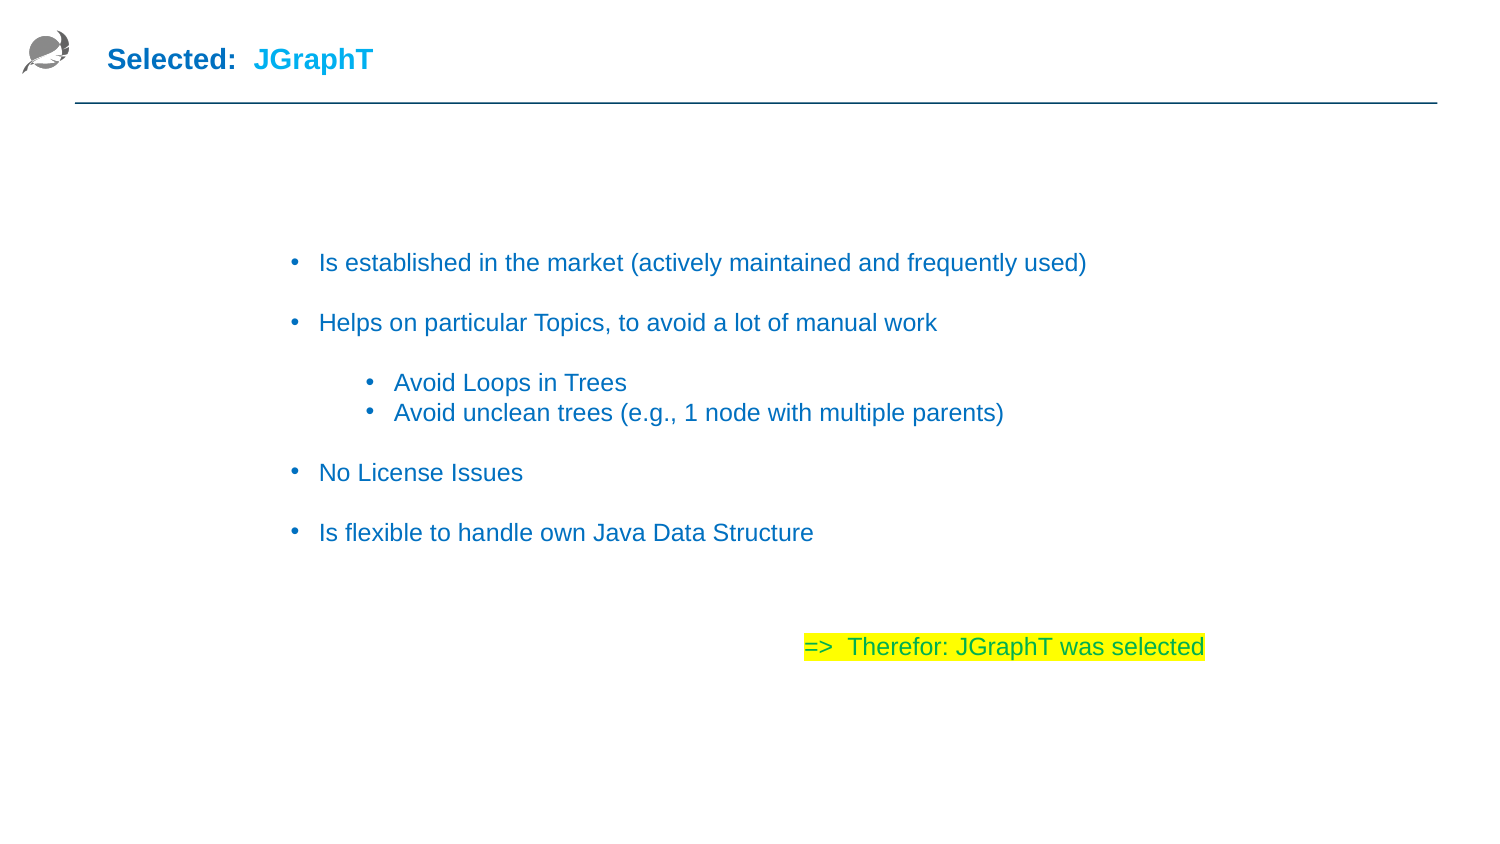

Selected:  JGraphT
Is established in the market (actively maintained and frequently used)

Helps on particular Topics, to avoid a lot of manual work

Avoid Loops in Trees
Avoid unclean trees (e.g., 1 node with multiple parents)

No License Issues

Is flexible to handle own Java Data Structure
=>  Therefor: JGraphT was selected